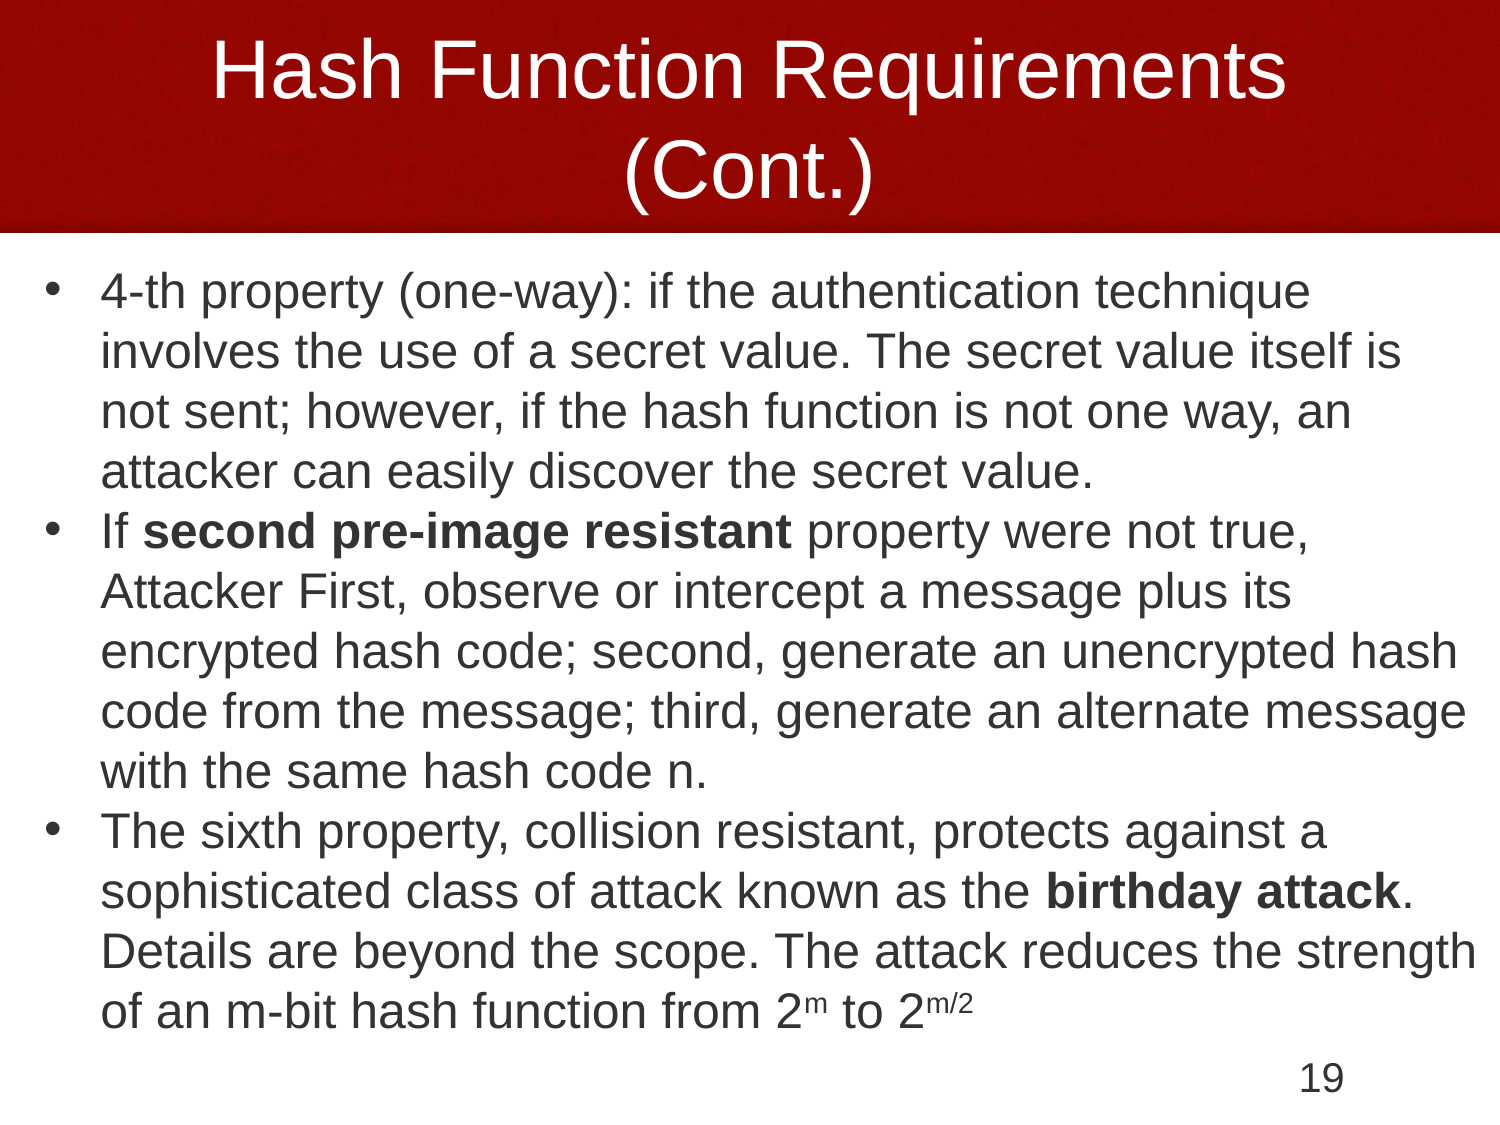

# Hash Function Requirements (Cont.)
4-th property (one-way): if the authentication technique involves the use of a secret value. The secret value itself is not sent; however, if the hash function is not one way, an attacker can easily discover the secret value.
If second pre-image resistant property were not true, Attacker First, observe or intercept a message plus its encrypted hash code; second, generate an unencrypted hash code from the message; third, generate an alternate message with the same hash code n.
The sixth property, collision resistant, protects against a sophisticated class of attack known as the birthday attack. Details are beyond the scope. The attack reduces the strength of an m-bit hash function from 2m to 2m/2
19